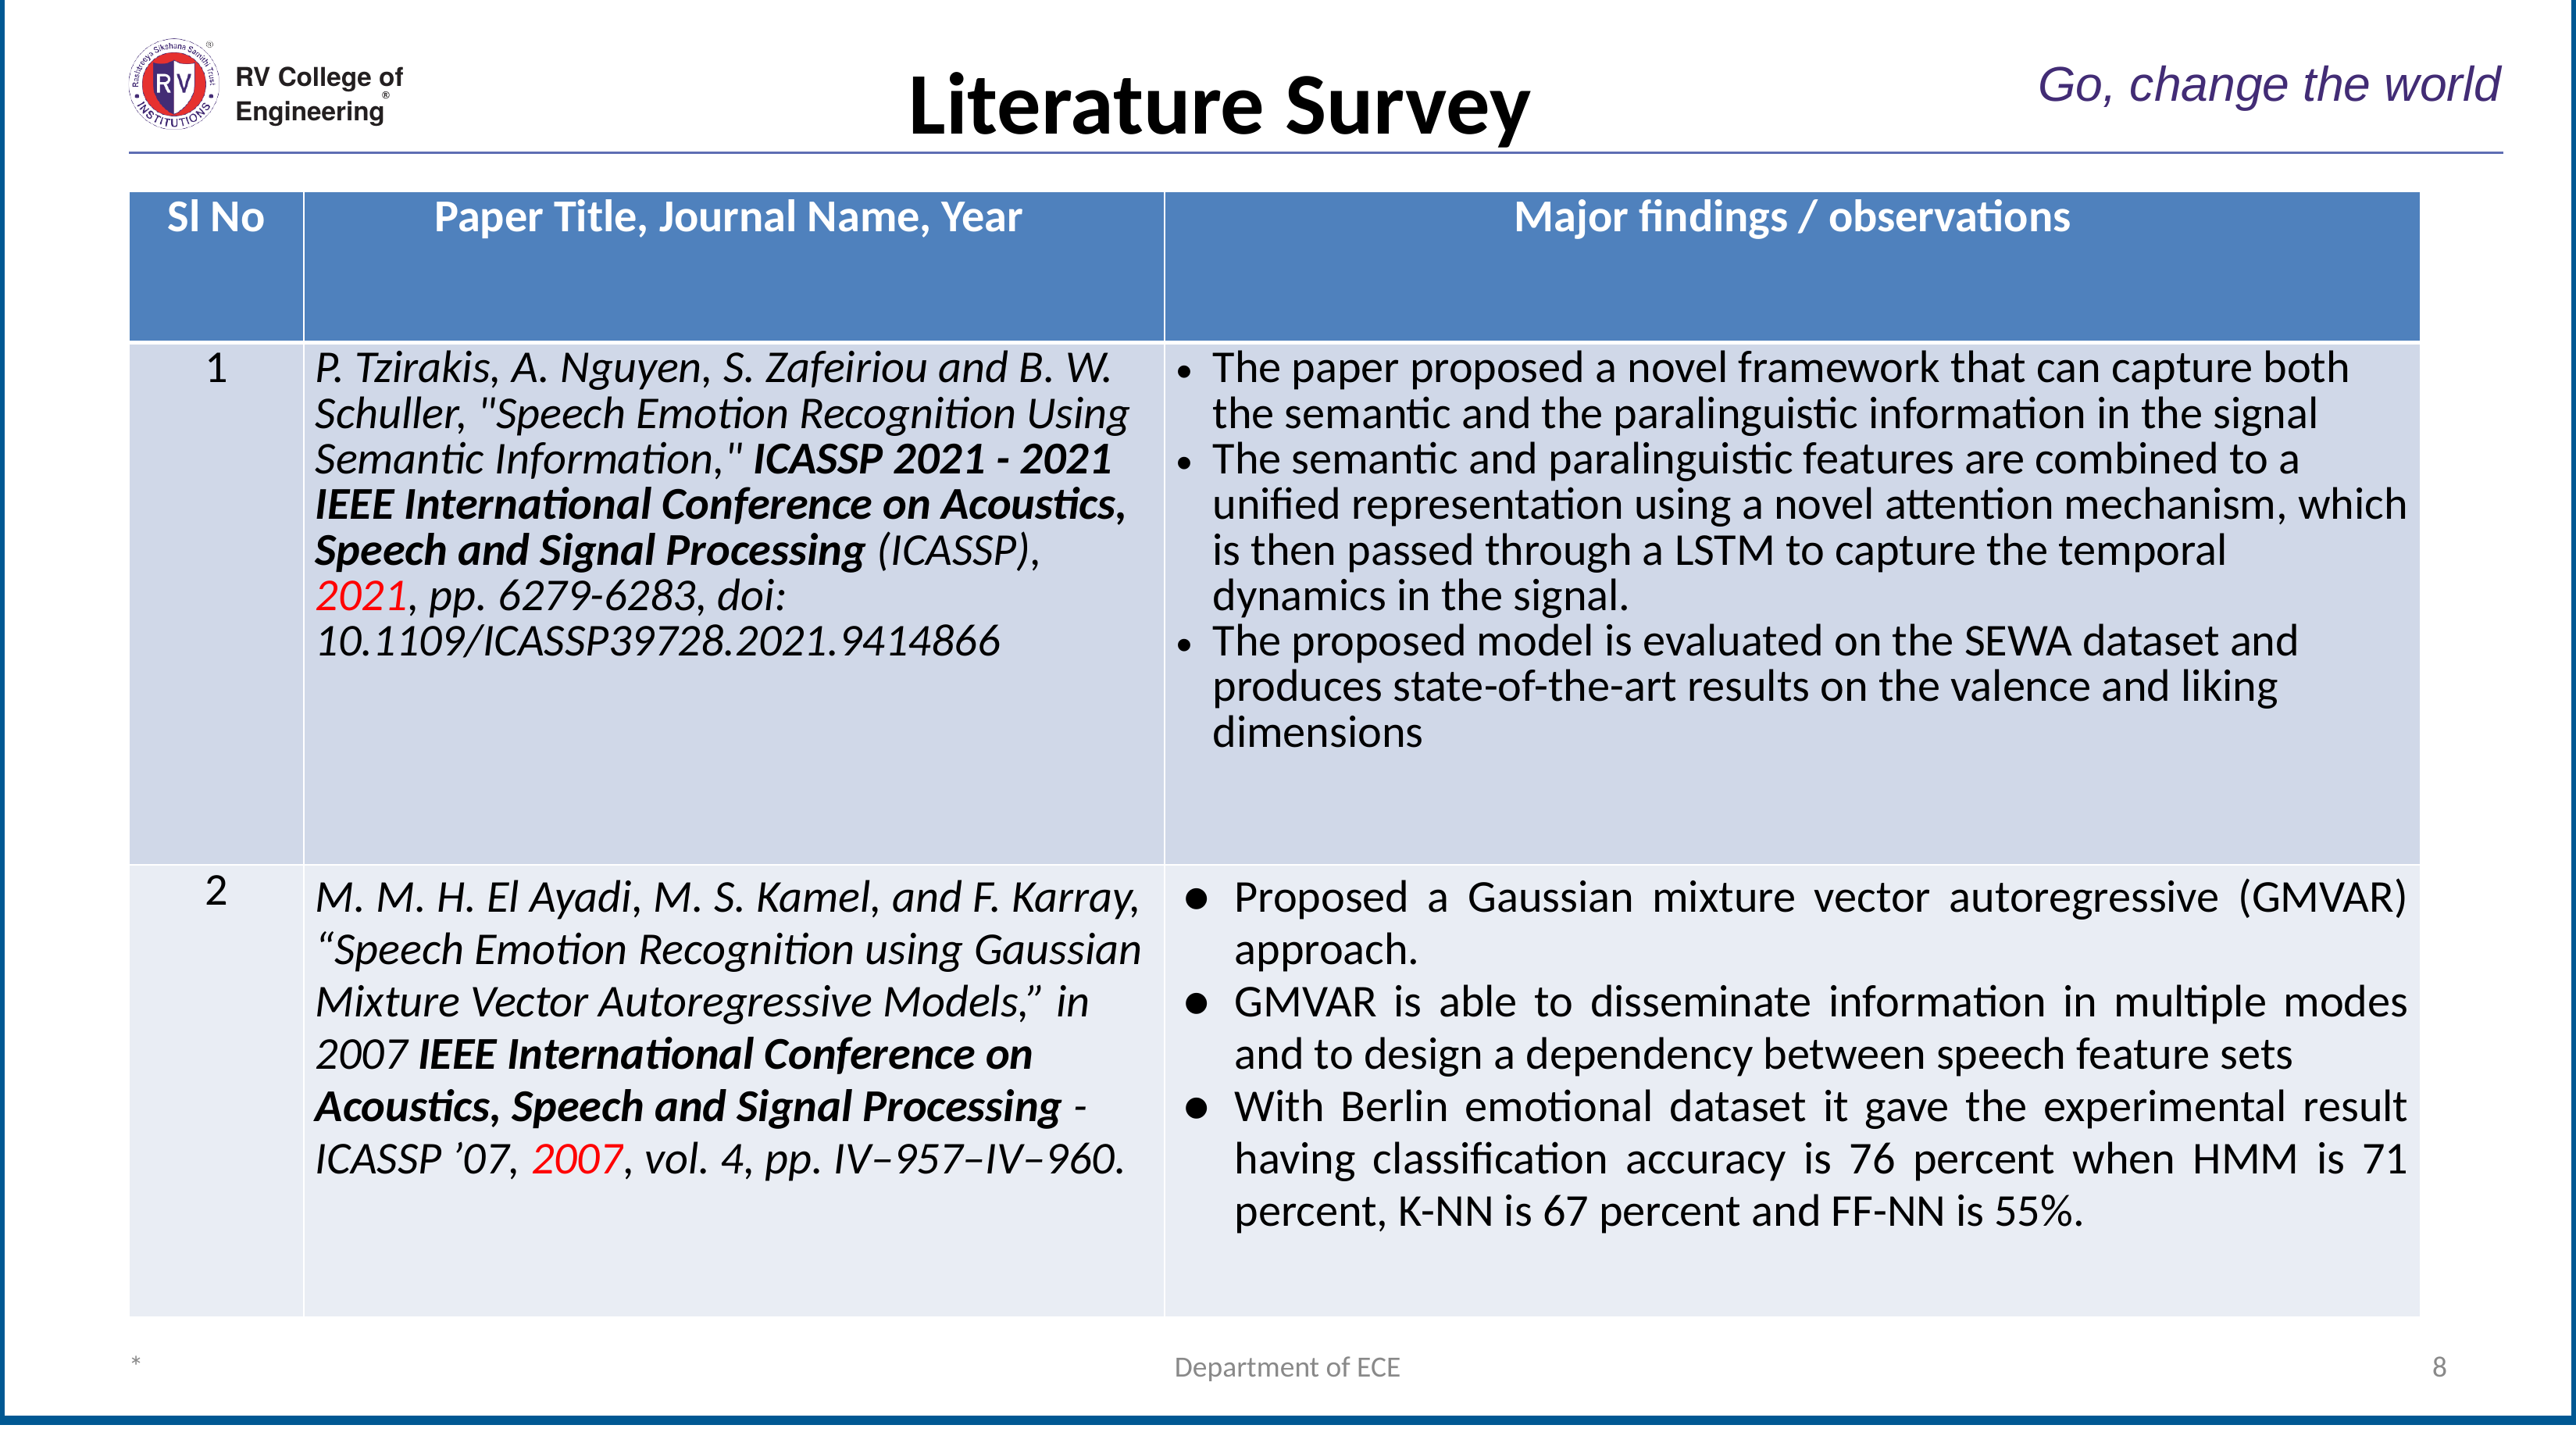

Literature Survey
# Go, change the world
RV College of
Engineering

| Sl No | Paper Title, Journal Name, Year | Major findings / observations |
| --- | --- | --- |
| 1 | P. Tzirakis, A. Nguyen, S. Zafeiriou and B. W. Schuller, "Speech Emotion Recognition Using Semantic Information," ICASSP 2021 - 2021 IEEE International Conference on Acoustics, Speech and Signal Processing (ICASSP), 2021, pp. 6279-6283, doi: 10.1109/ICASSP39728.2021.9414866 | The paper proposed a novel framework that can capture both the semantic and the paralinguistic information in the signal The semantic and paralinguistic features are combined to a unified representation using a novel attention mechanism, which is then passed through a LSTM to capture the temporal dynamics in the signal. The proposed model is evaluated on the SEWA dataset and produces state-of-the-art results on the valence and liking dimensions |
| 2 | M. M. H. El Ayadi, M. S. Kamel, and F. Karray, “Speech Emotion Recognition using Gaussian Mixture Vector Autoregressive Models,” in 2007 IEEE International Conference on Acoustics, Speech and Signal Processing - ICASSP ’07, 2007, vol. 4, pp. IV–957–IV–960. | Proposed a Gaussian mixture vector autoregressive (GMVAR) approach. GMVAR is able to disseminate information in multiple modes and to design a dependency between speech feature sets With Berlin emotional dataset it gave the experimental result having classification accuracy is 76 percent when HMM is 71 percent, K-NN is 67 percent and FF-NN is 55%. |
*
Department of ECE
8